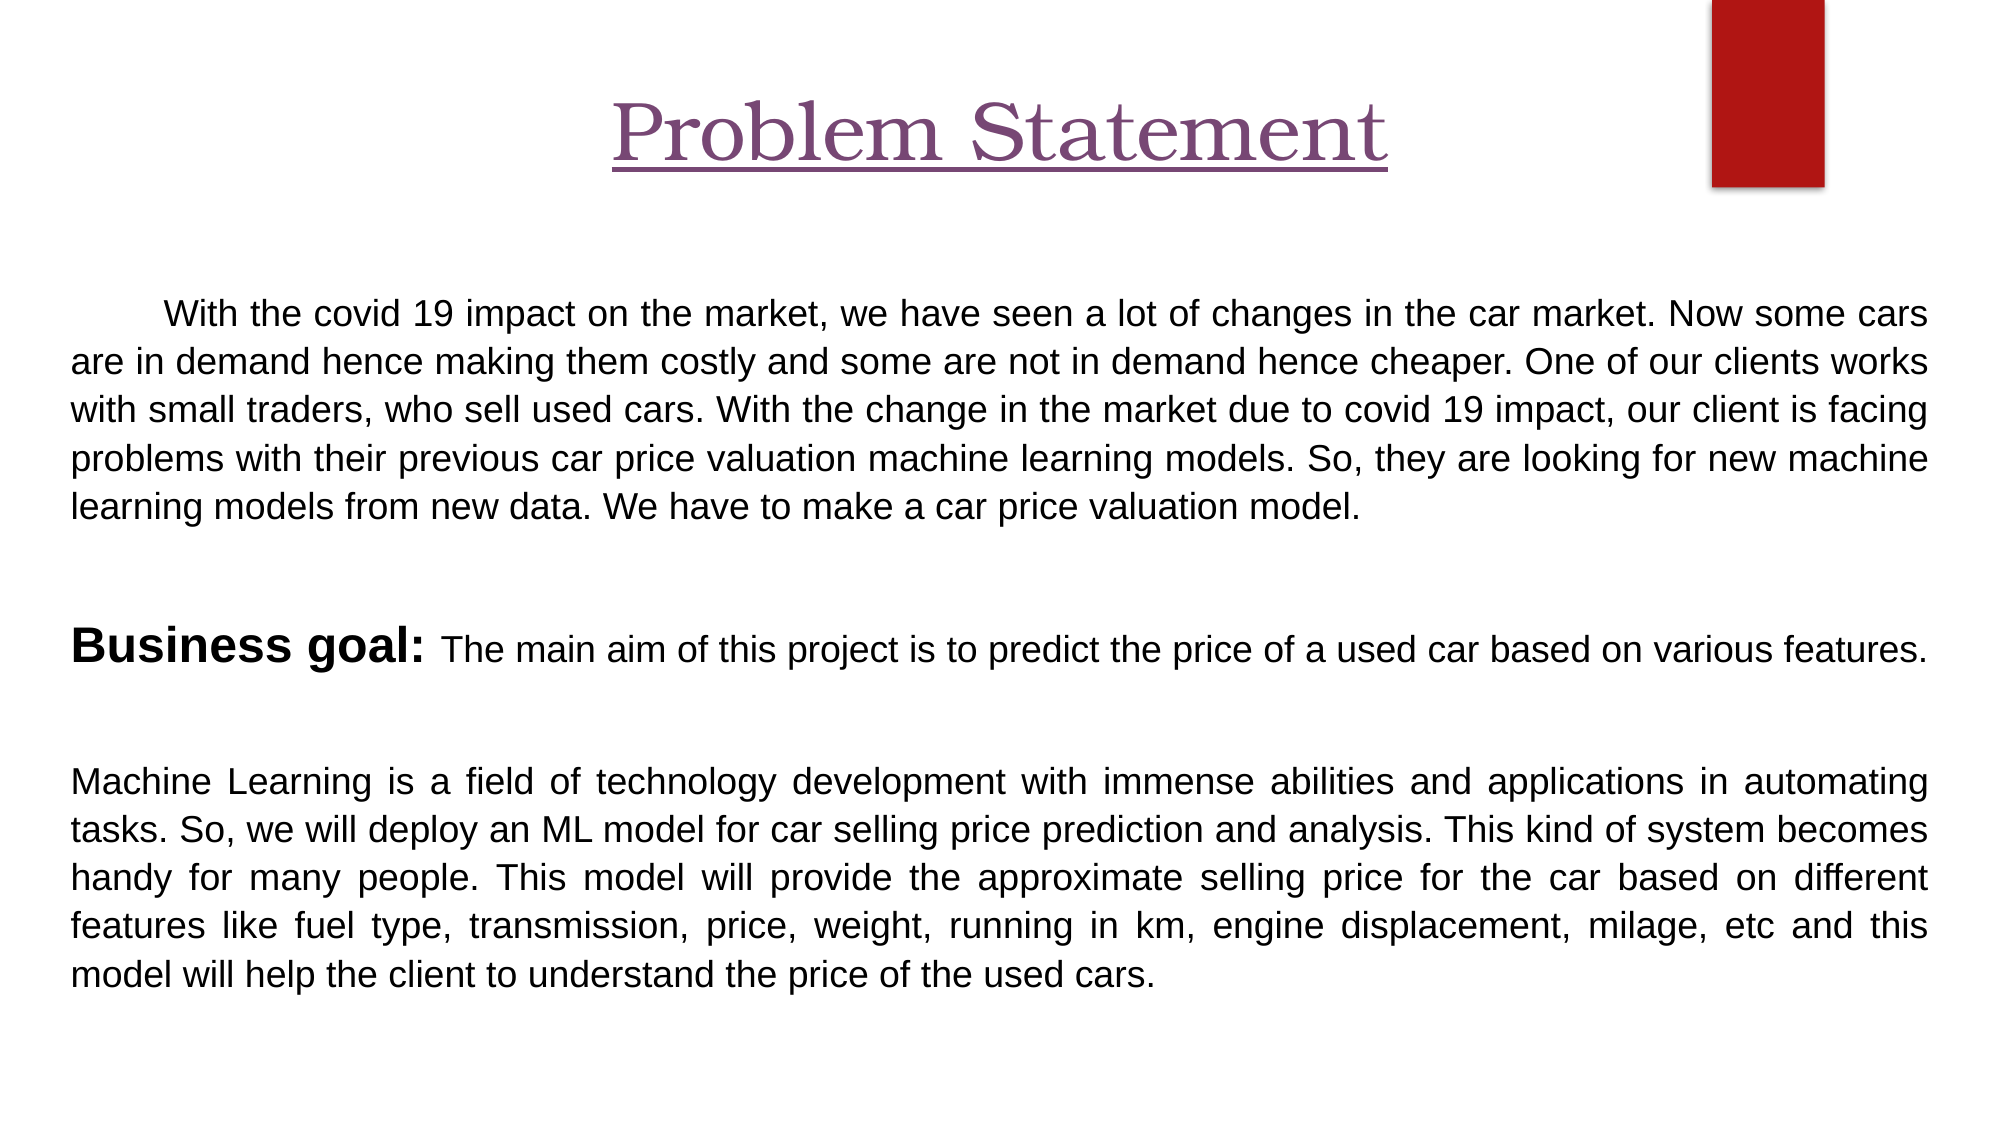

Problem Statement
        With the covid 19 impact on the market, we have seen a lot of changes in the car market. Now some cars are in demand hence making them costly and some are not in demand hence cheaper. One of our clients works with small traders, who sell used cars. With the change in the market due to covid 19 impact, our client is facing problems with their previous car price valuation machine learning models. So, they are looking for new machine learning models from new data. We have to make a car price valuation model.

Business goal: The main aim of this project is to predict the price of a used car based on various features.

Machine Learning is a field of technology development with immense abilities and applications in automating tasks. So, we will deploy an ML model for car selling price prediction and analysis. This kind of system becomes handy for many people. This model will provide the approximate selling price for the car based on different features like fuel type, transmission, price, weight, running in km, engine displacement, milage, etc and this model will help the client to understand the price of the used cars.